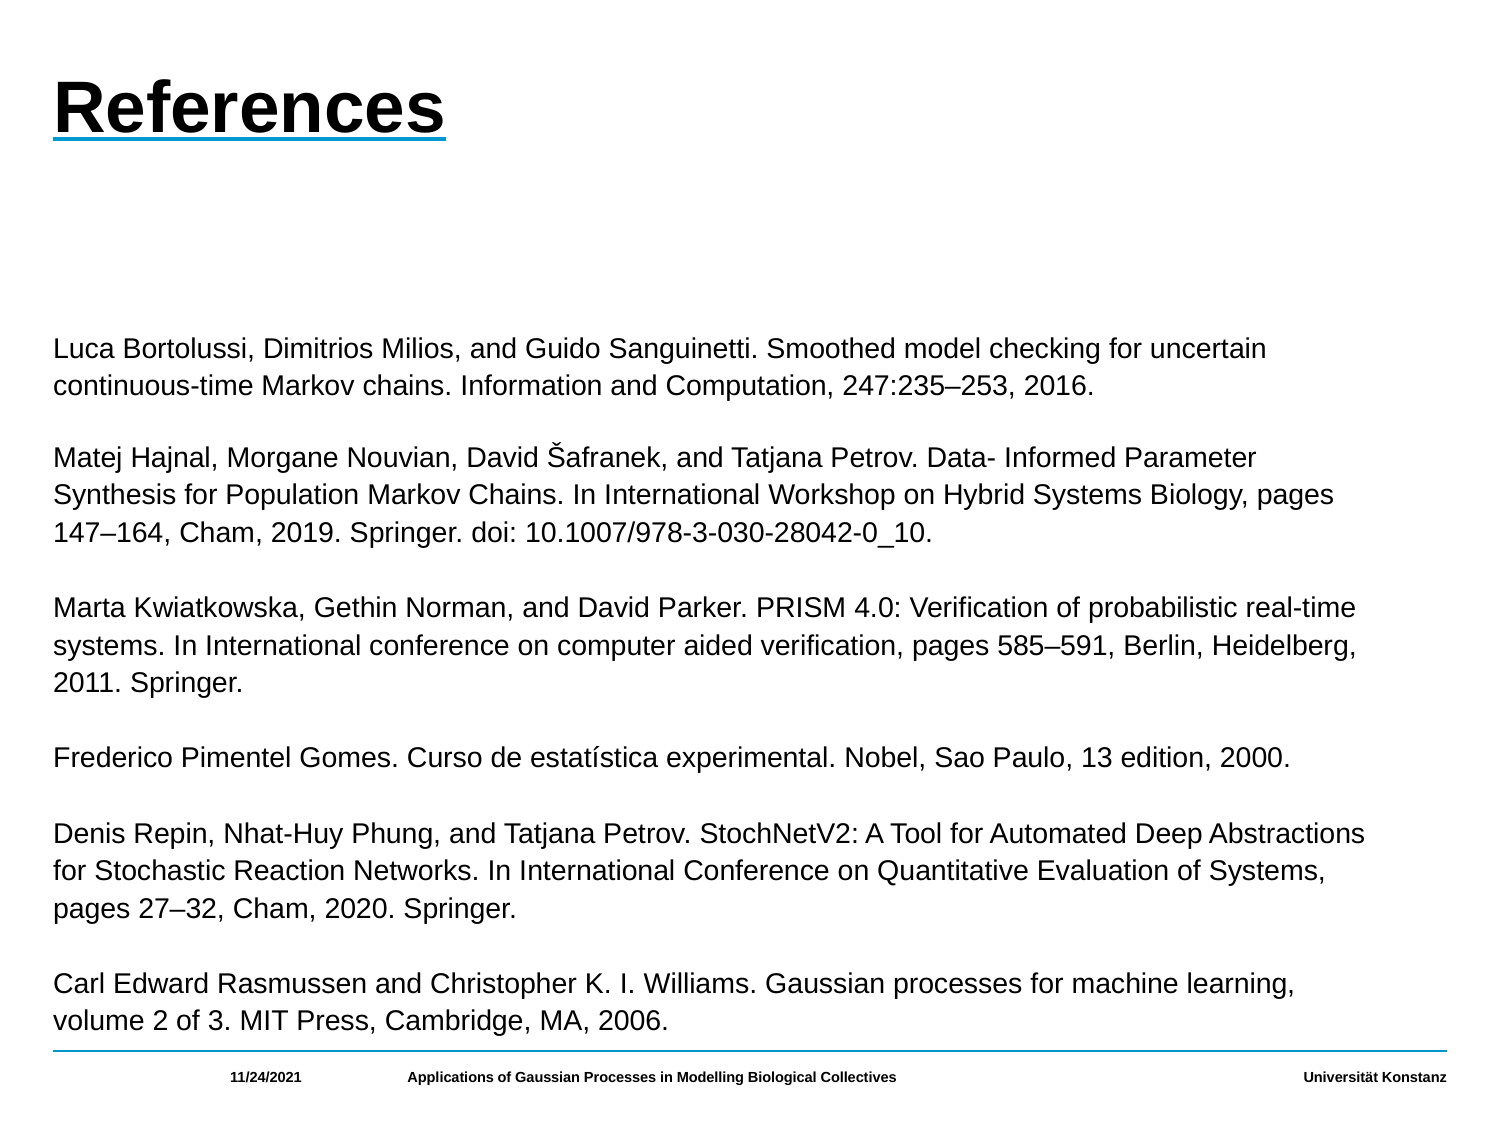

# References
Luca Bortolussi, Dimitrios Milios, and Guido Sanguinetti. Smoothed model checking for uncertain continuous-time Markov chains. Information and Computation, 247:235–253, 2016.
Matej Hajnal, Morgane Nouvian, David Šafranek, and Tatjana Petrov. Data- Informed Parameter Synthesis for Population Markov Chains. In International Workshop on Hybrid Systems Biology, pages 147–164, Cham, 2019. Springer. doi: 10.1007/978-3-030-28042-0_10.

Marta Kwiatkowska, Gethin Norman, and David Parker. PRISM 4.0: Verification of probabilistic real-time systems. In International conference on computer aided verification, pages 585–591, Berlin, Heidelberg, 2011. Springer.

Frederico Pimentel Gomes. Curso de estatística experimental. Nobel, Sao Paulo, 13 edition, 2000.
Denis Repin, Nhat-Huy Phung, and Tatjana Petrov. StochNetV2: A Tool for Automated Deep Abstractions for Stochastic Reaction Networks. In International Conference on Quantitative Evaluation of Systems, pages 27–32, Cham, 2020. Springer.
Carl Edward Rasmussen and Christopher K. I. Williams. Gaussian processes for machine learning, volume 2 of 3. MIT Press, Cambridge, MA, 2006.
11/24/2021
Applications of Gaussian Processes in Modelling Biological Collectives
44